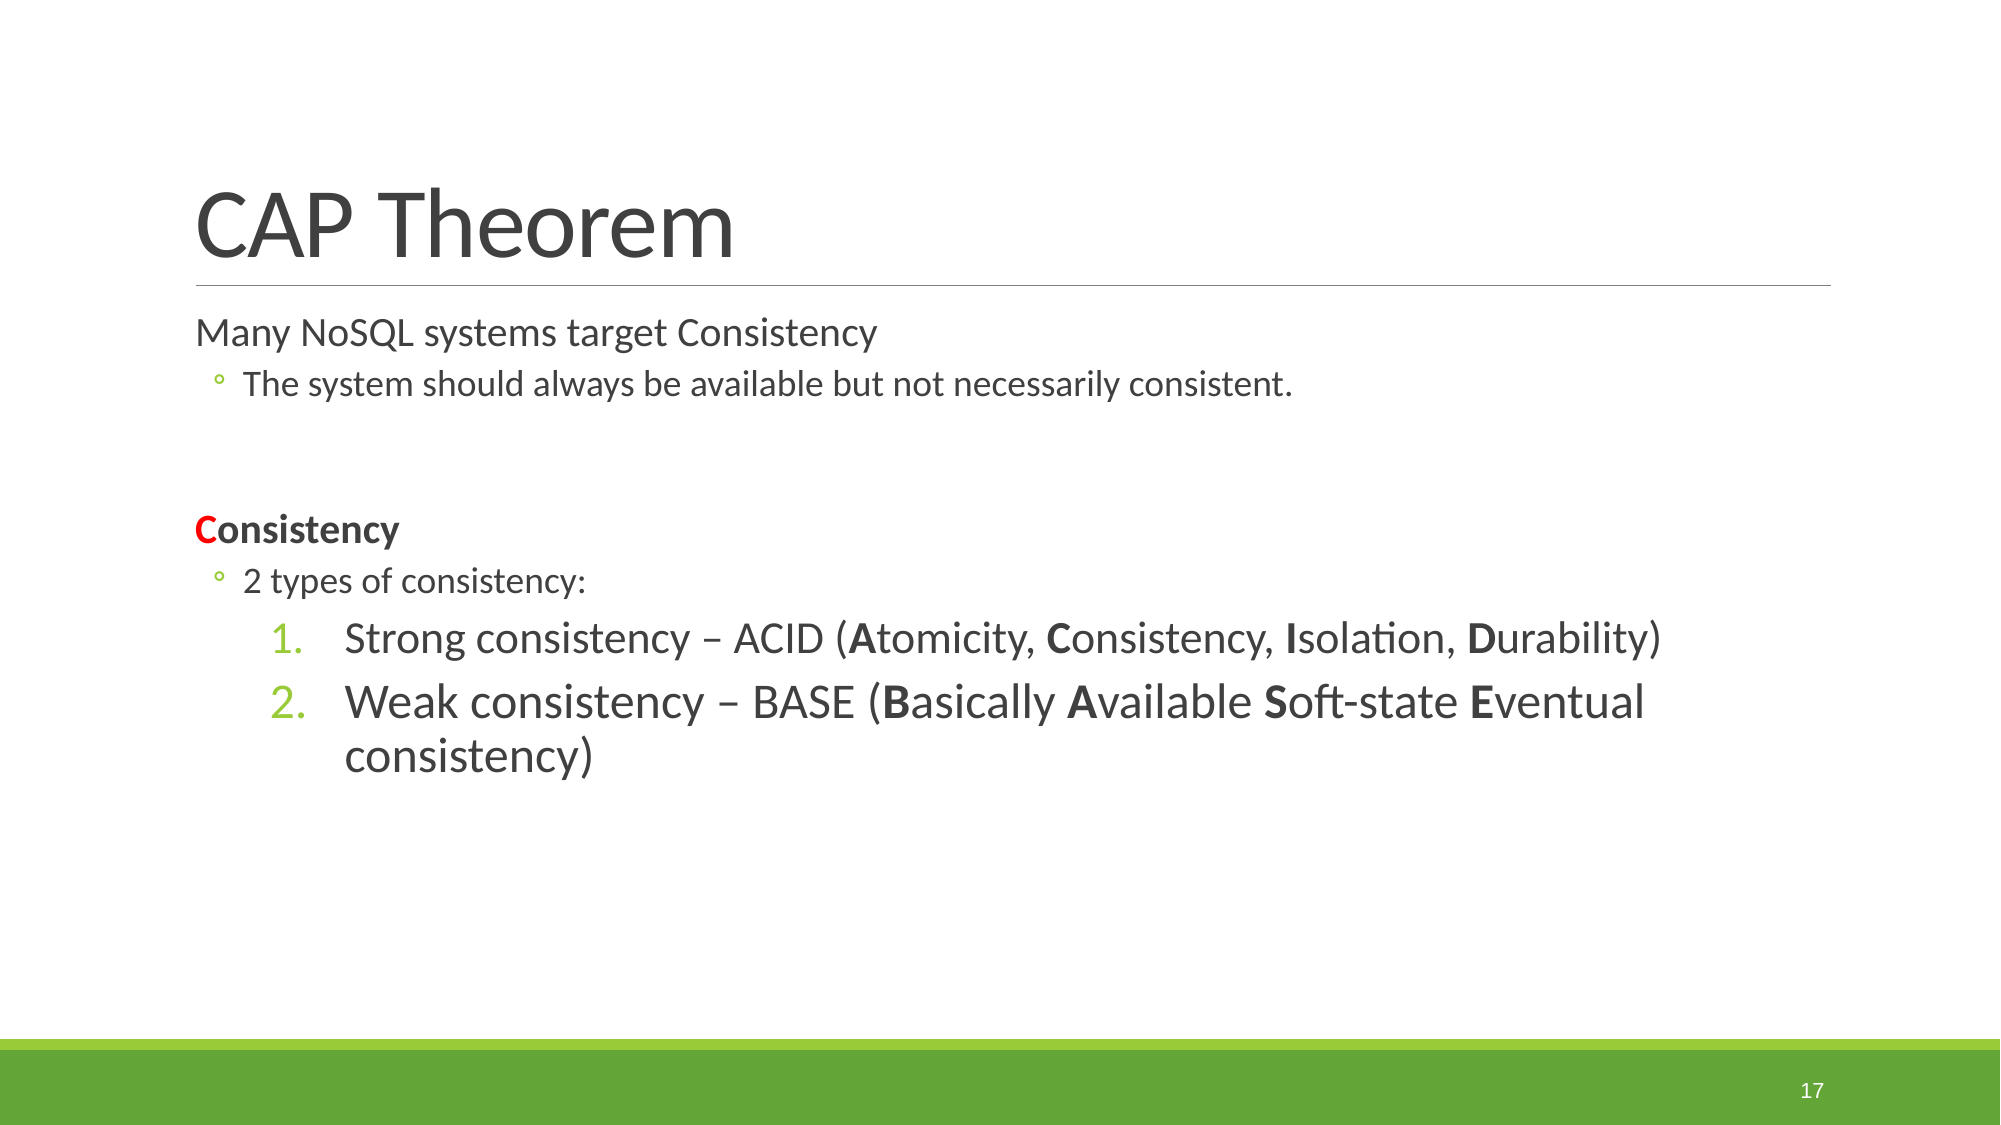

# CAP Theorem
Many NoSQL systems target Consistency
The system should always be available but not necessarily consistent.

Consistency
2 types of consistency:
Strong consistency – ACID (Atomicity, Consistency, Isolation, Durability)
Weak consistency – BASE (Basically Available Soft-state Eventual consistency)

17